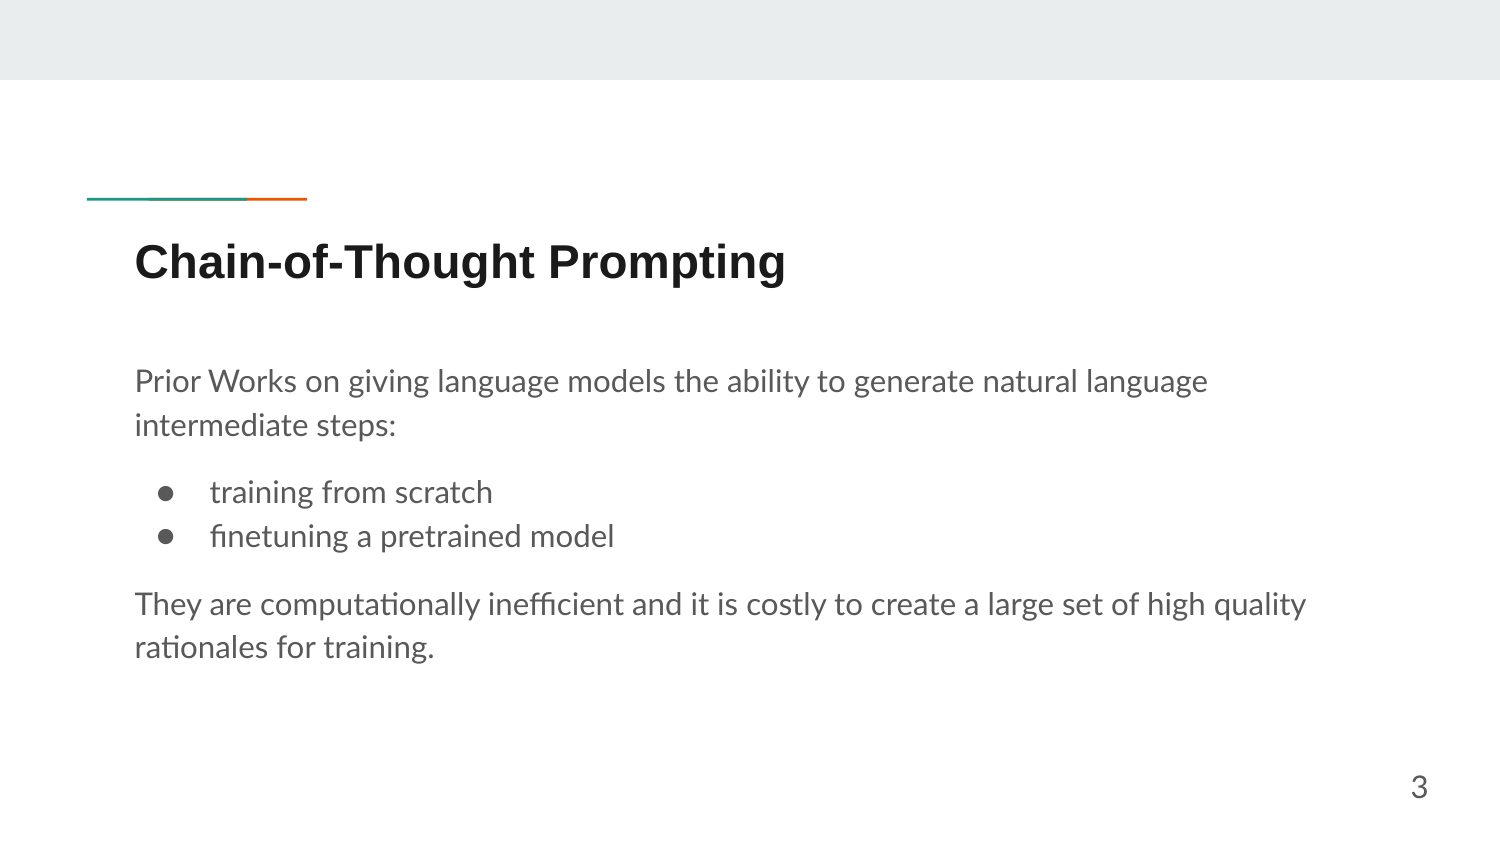

# Chain-of-Thought Prompting
Prior Works on giving language models the ability to generate natural language intermediate steps:
training from scratch
finetuning a pretrained model
They are computationally inefficient and it is costly to create a large set of high quality rationales for training.
3